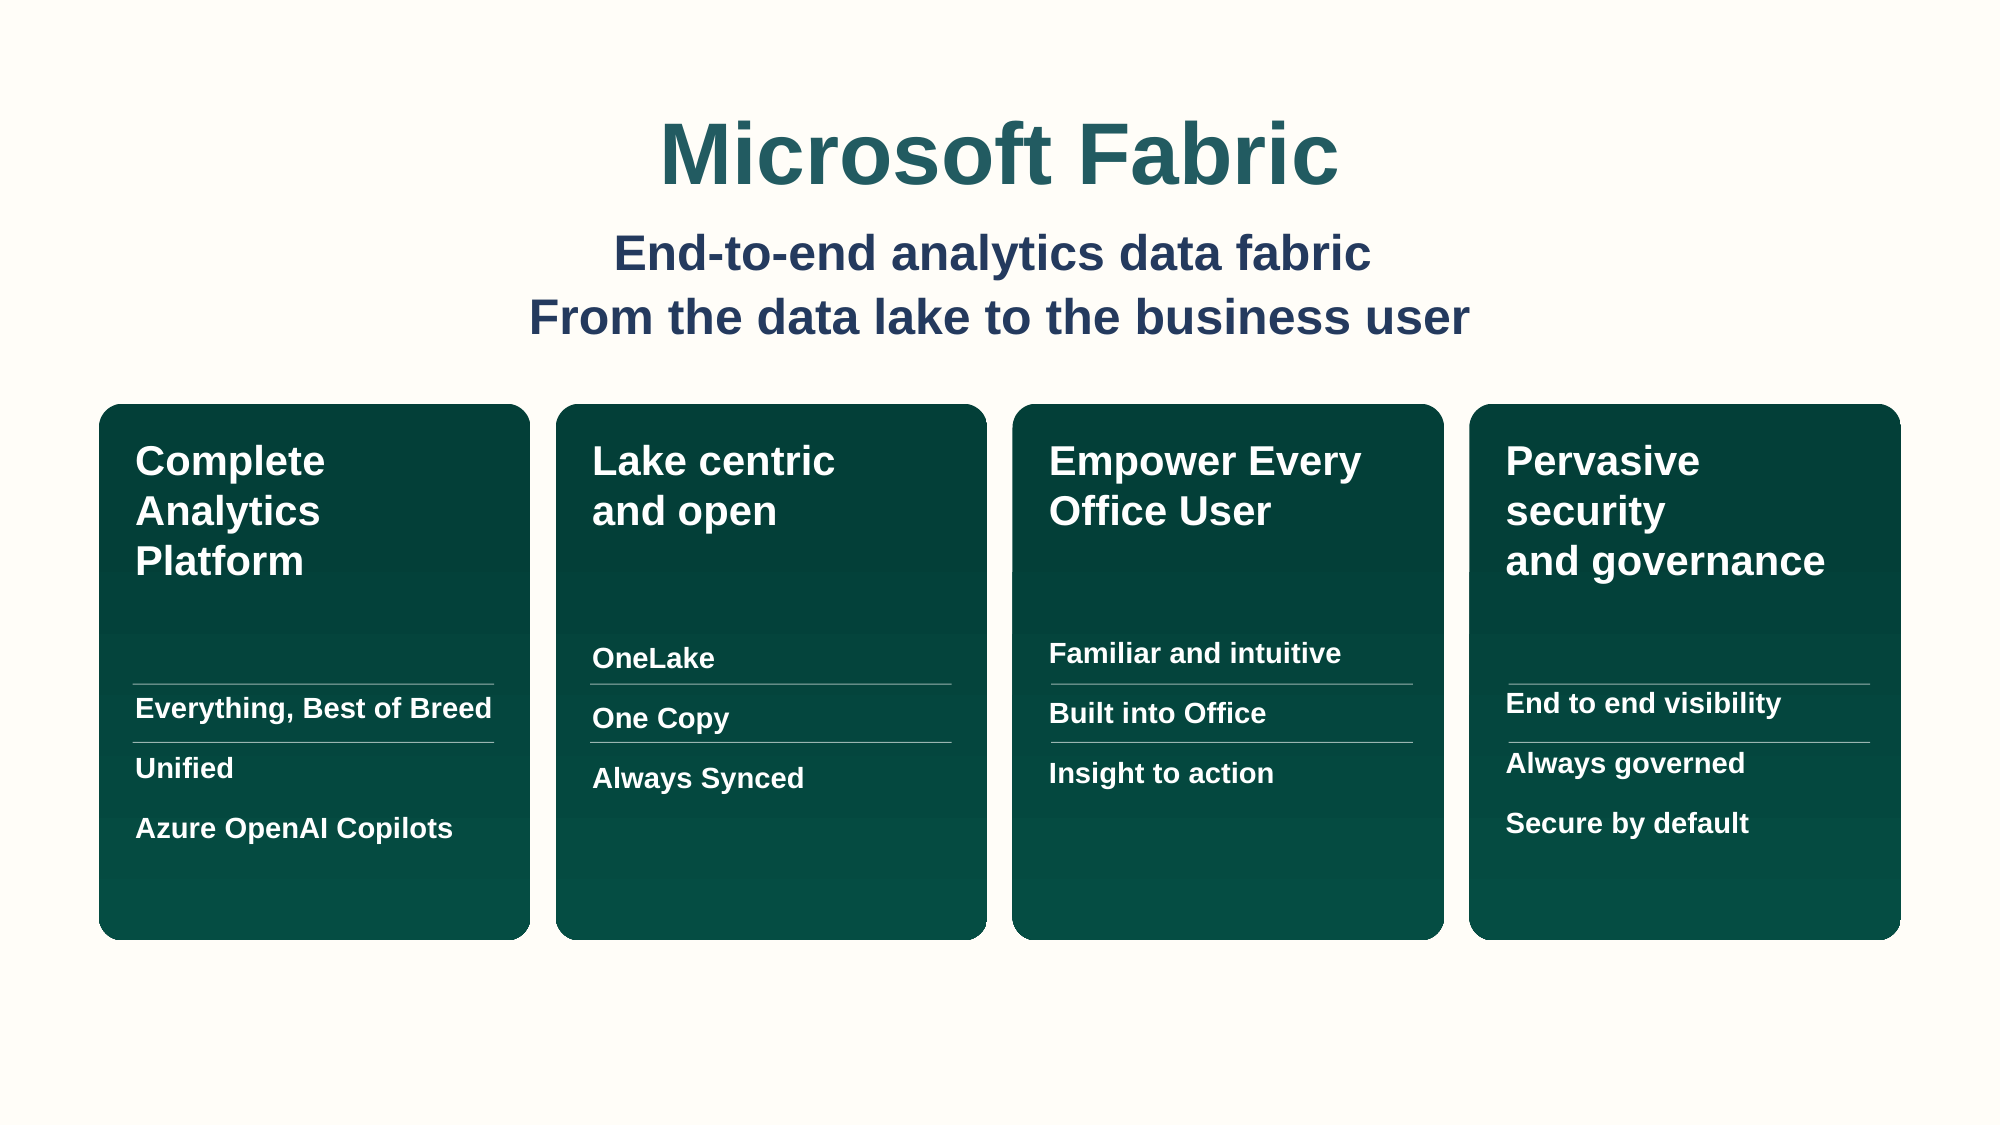

# Microsoft Fabric
End-to-end analytics data fabric
From the data lake to the business user
Complete Analytics Platform

Everything, Best of Breed
Unified
Azure OpenAI Copilots
Lake centric
and open

OneLake
One Copy
Always Synced
Empower Every Office User

Familiar and intuitive
Built into Office
Insight to action
Pervasive security
and governance

End to end visibility
Always governed
Secure by default